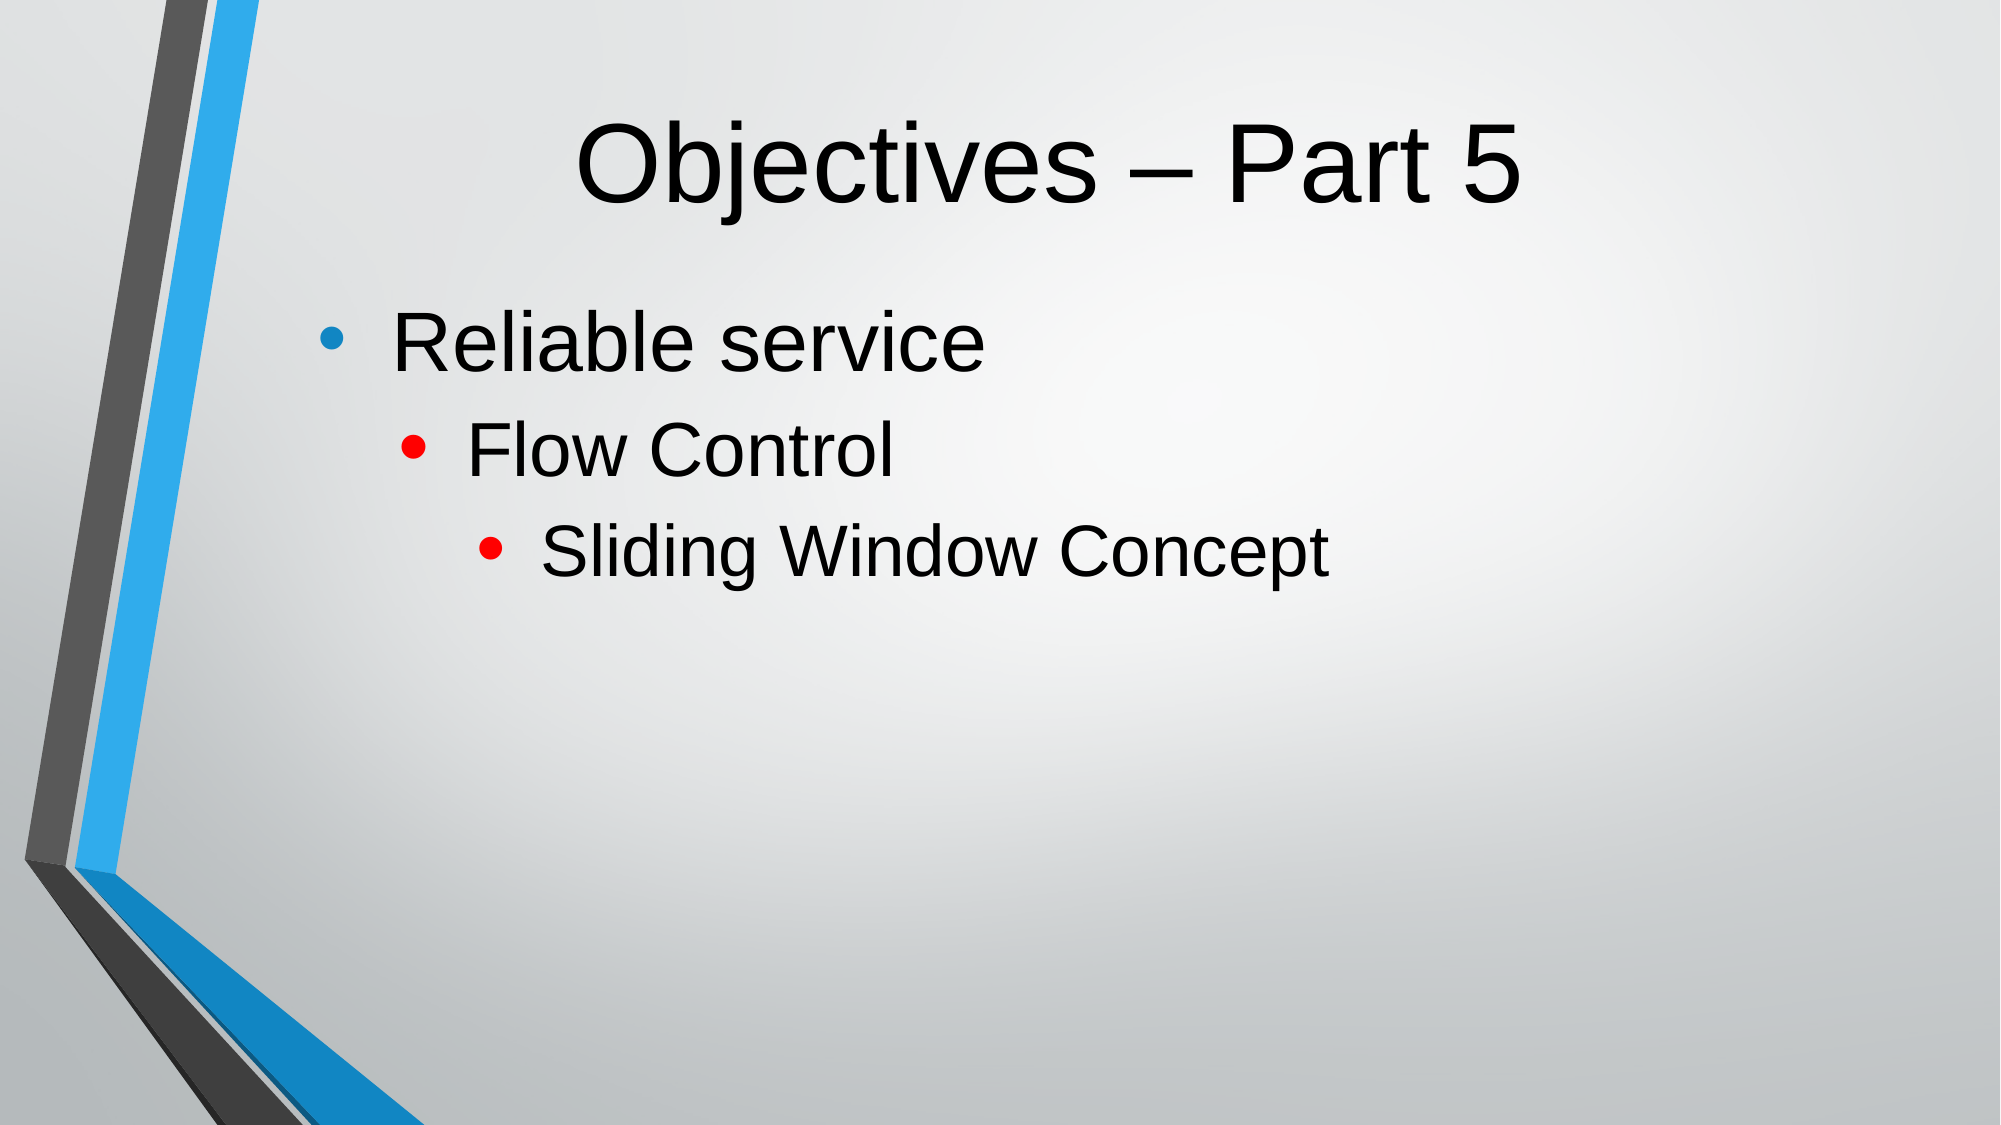

Objectives – Part 5
Reliable service
Flow Control
Sliding Window Concept